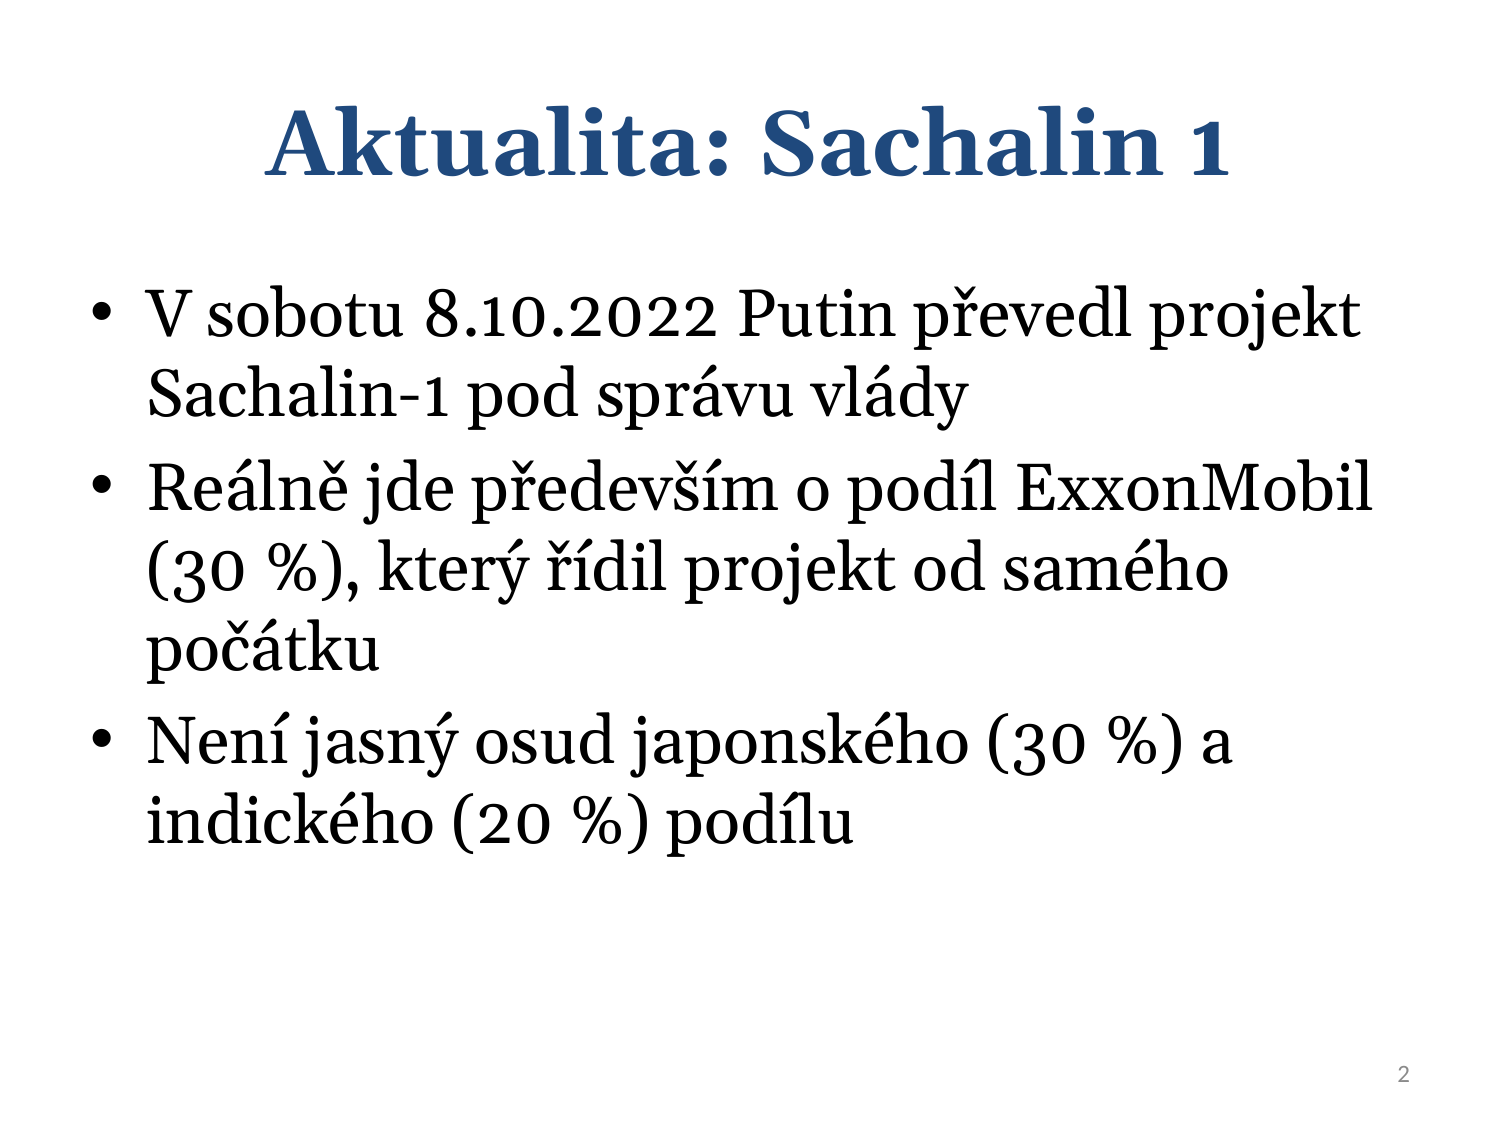

# Aktualita: Sachalin 1
V sobotu 8.10.2022 Putin převedl projekt Sachalin-1 pod správu vlády
Reálně jde především o podíl ExxonMobil (30 %), který řídil projekt od samého počátku
Není jasný osud japonského (30 %) a indického (20 %) podílu

2